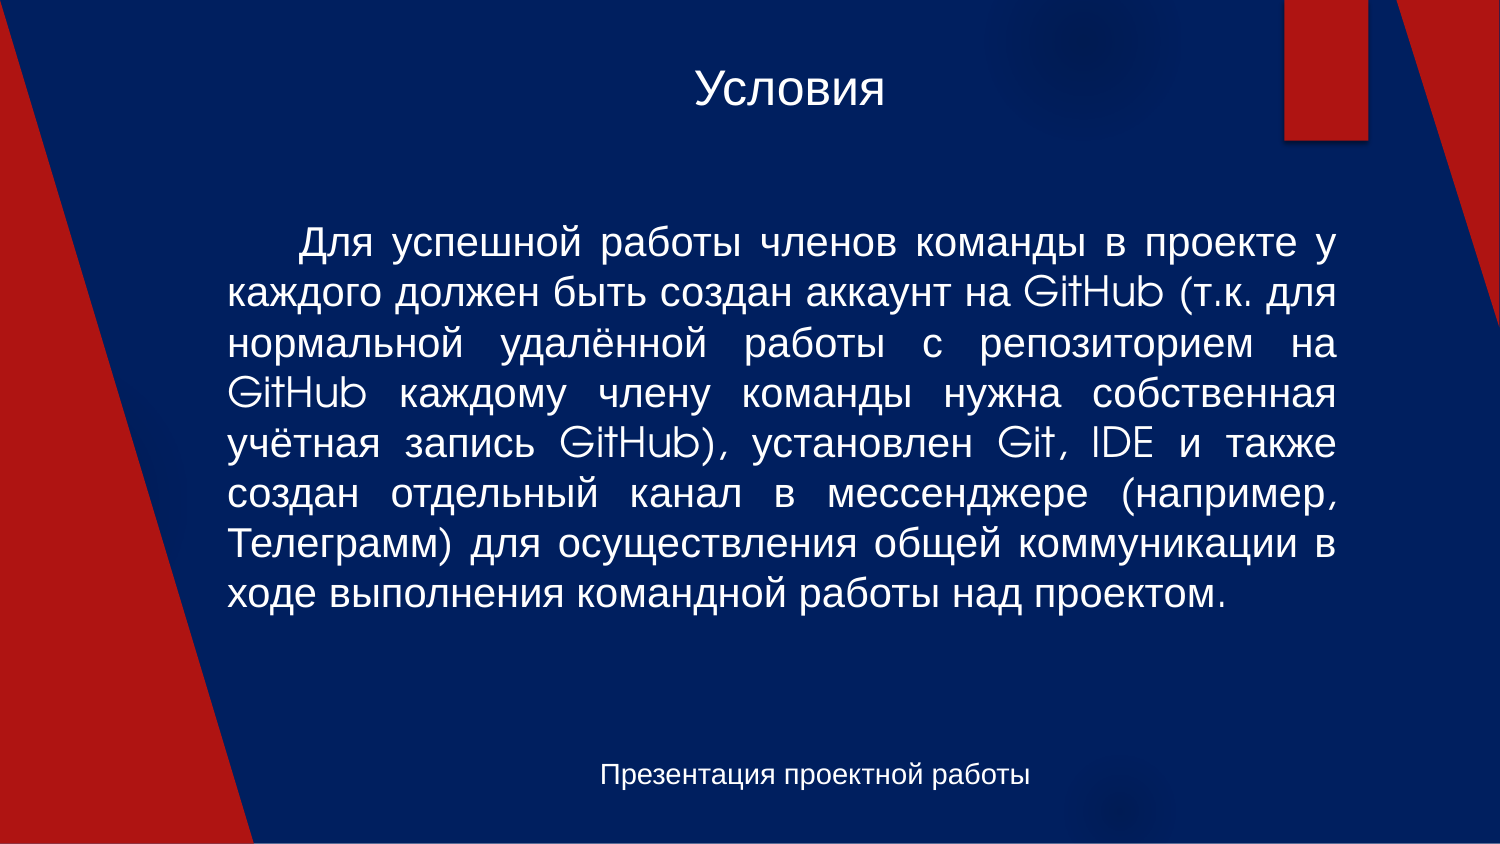

# Условия
    Для успешной работы членов команды в проекте у каждого должен быть создан аккаунт на GitHub (т.к. для нормальной удалённой работы с репозиторием на GitHub каждому члену команды нужна собственная учётная запись GitHub), установлен Git, IDE и также создан отдельный канал в мессенджере (например, Телеграмм) для осуществления общей коммуникации в ходе выполнения командной работы над проектом.

Презентация проектной работы